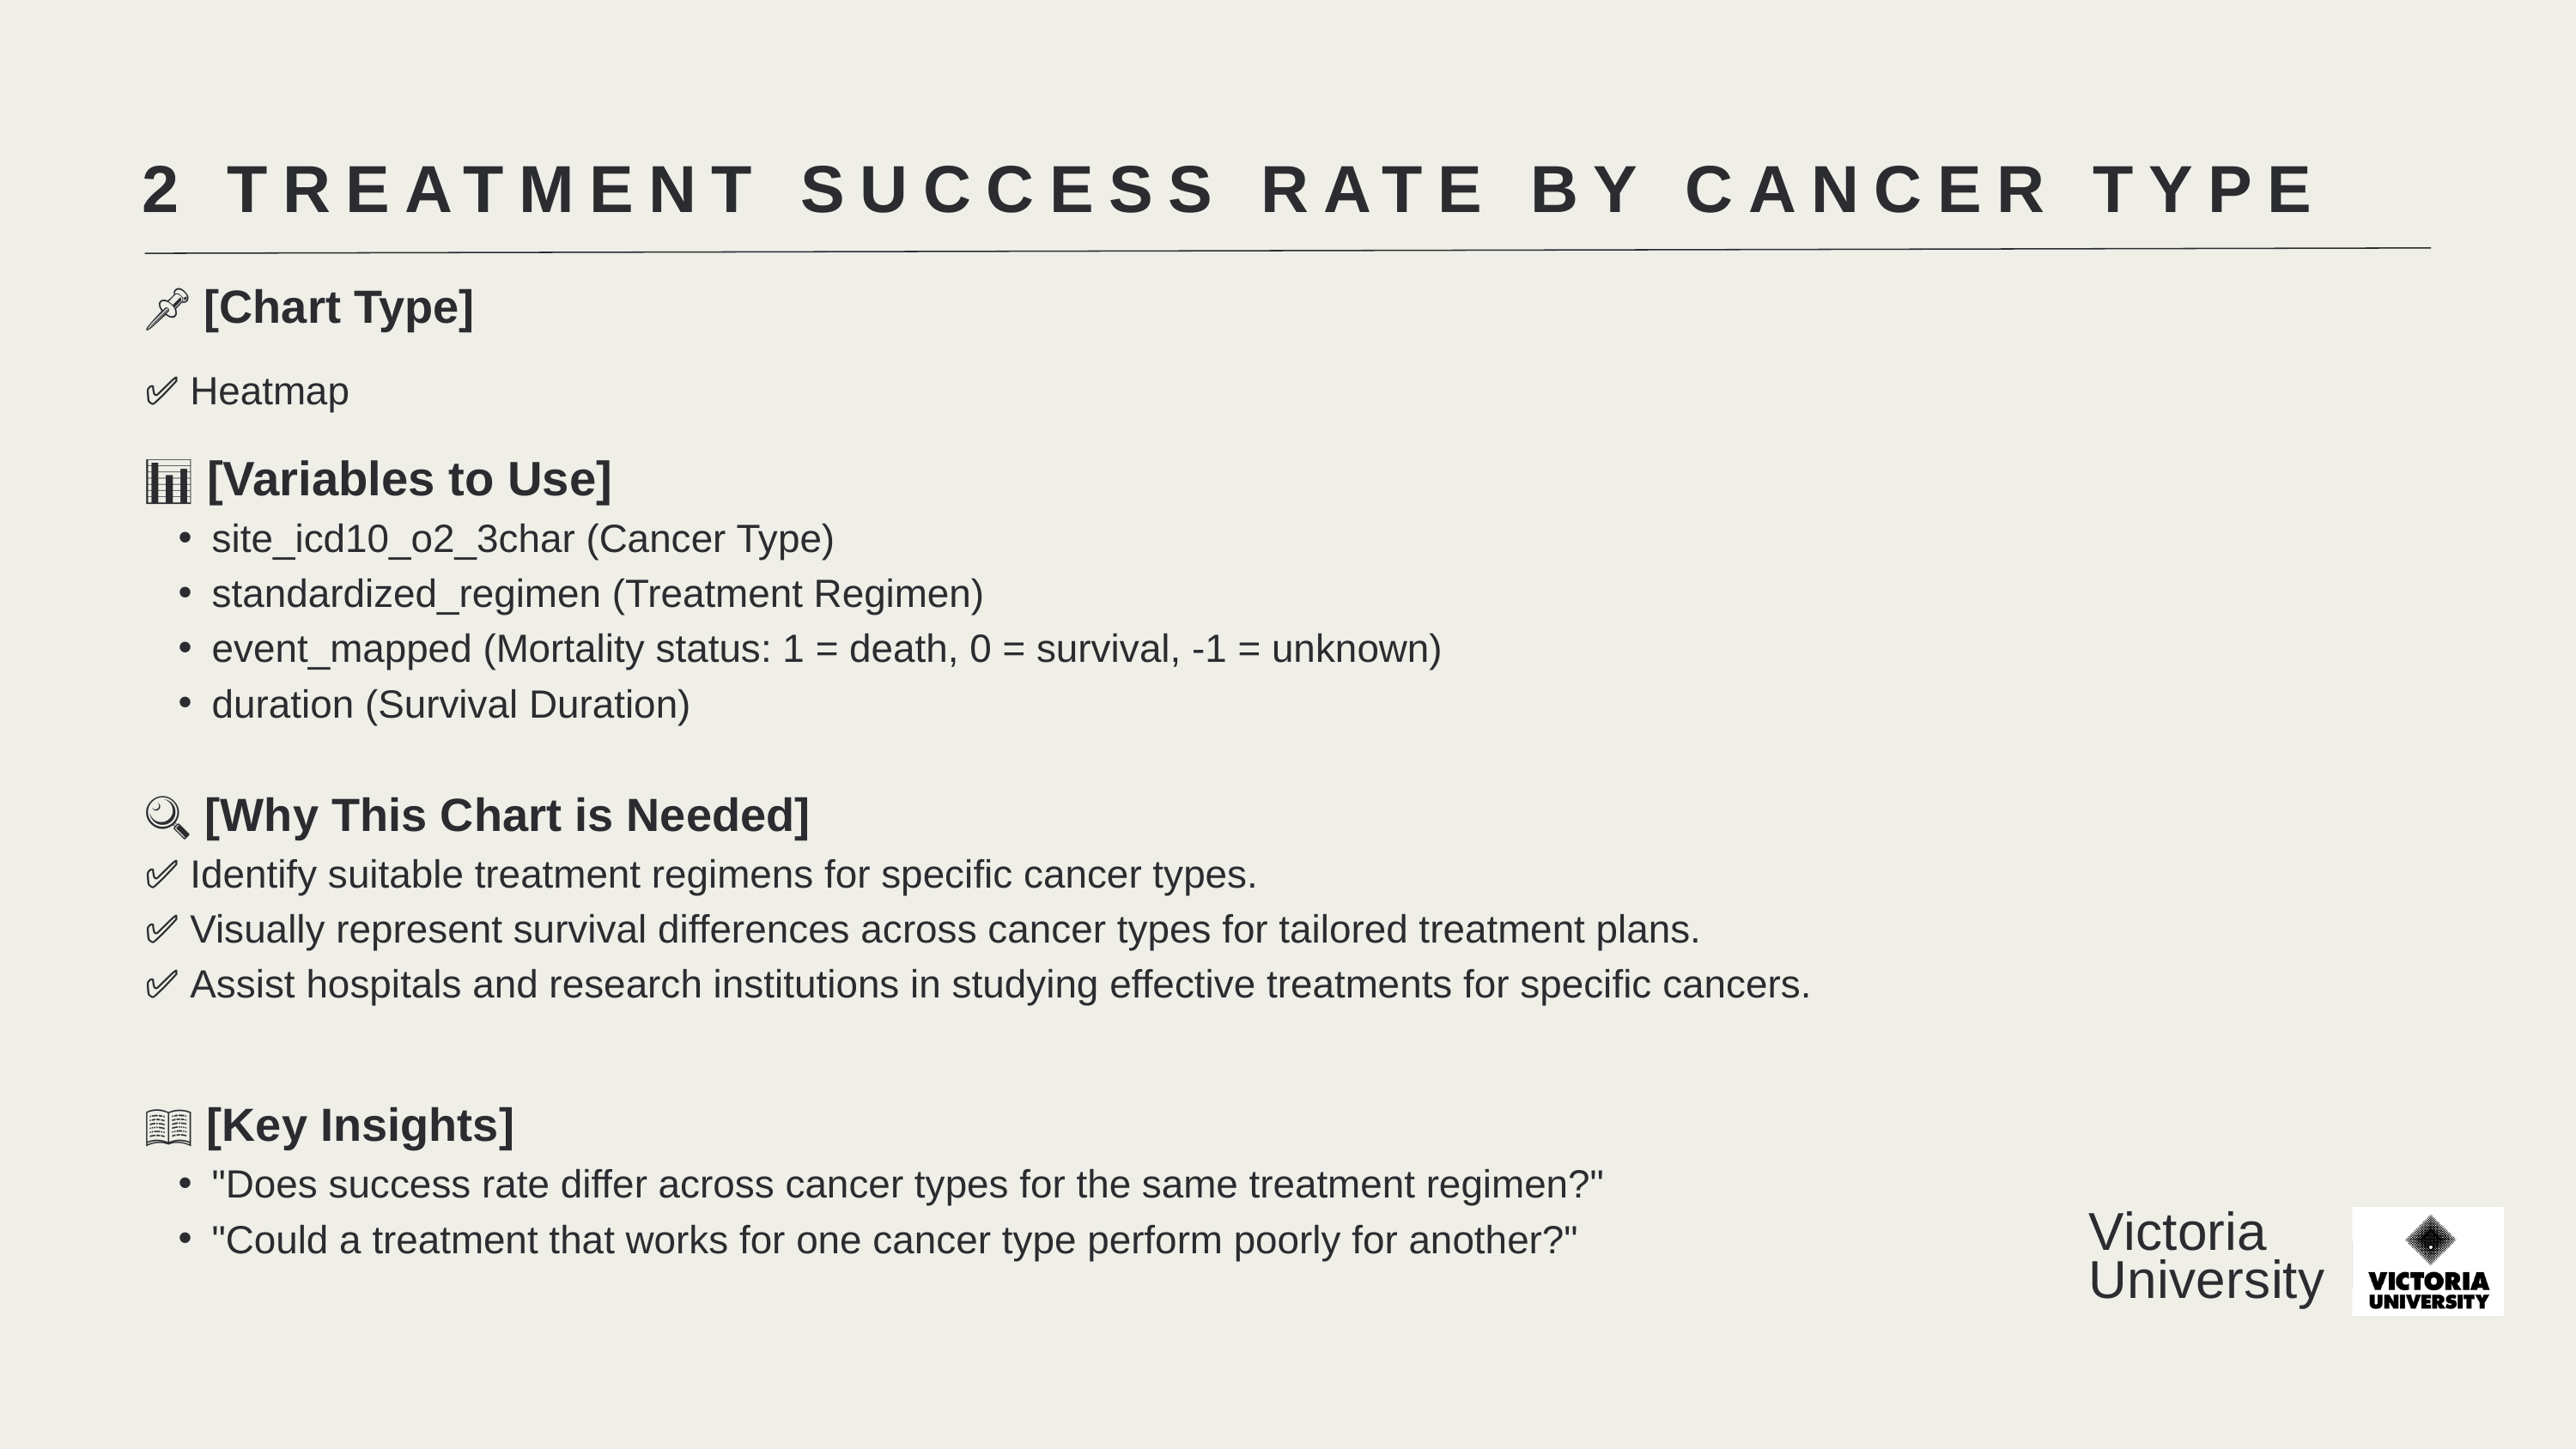

2 TREATMENT SUCCESS RATE BY CANCER TYPE

📌 [Chart Type]

✅ Heatmap

📊 [Variables to Use]
site_icd10_o2_3char (Cancer Type)
standardized_regimen (Treatment Regimen)
event_mapped (Mortality status: 1 = death, 0 = survival, -1 = unknown)
duration (Survival Duration)

🔍 [Why This Chart is Needed]
✅ Identify suitable treatment regimens for specific cancer types.
✅ Visually represent survival differences across cancer types for tailored treatment plans.
✅ Assist hospitals and research institutions in studying effective treatments for specific cancers.

📖 [Key Insights]
"Does success rate differ across cancer types for the same treatment regimen?"
"Could a treatment that works for one cancer type perform poorly for another?"

Victoria
University